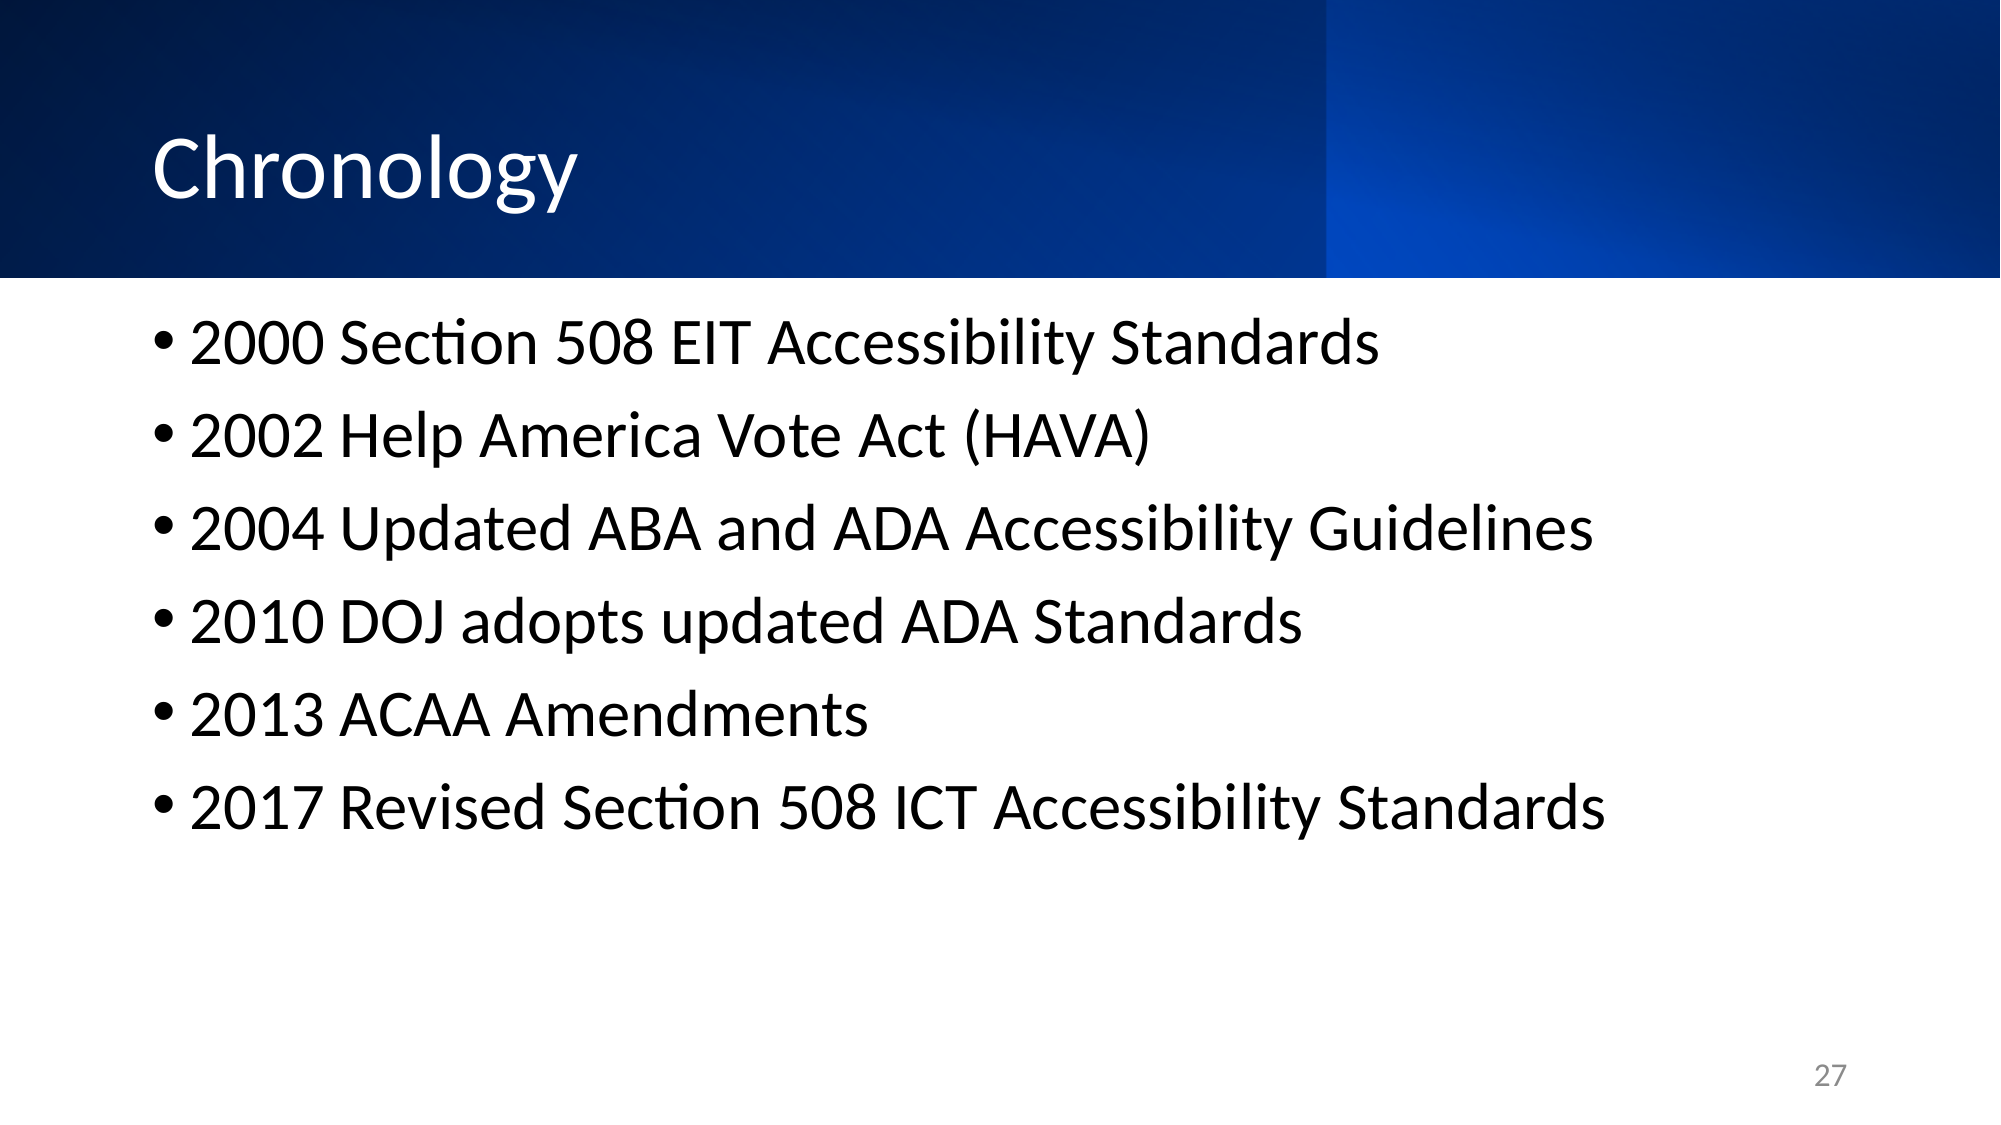

# Chronology
2000 Section 508 EIT Accessibility Standards
2002 Help America Vote Act (HAVA)
2004 Updated ABA and ADA Accessibility Guidelines
2010 DOJ adopts updated ADA Standards
2013 ACAA Amendments
2017 Revised Section 508 ICT Accessibility Standards
27